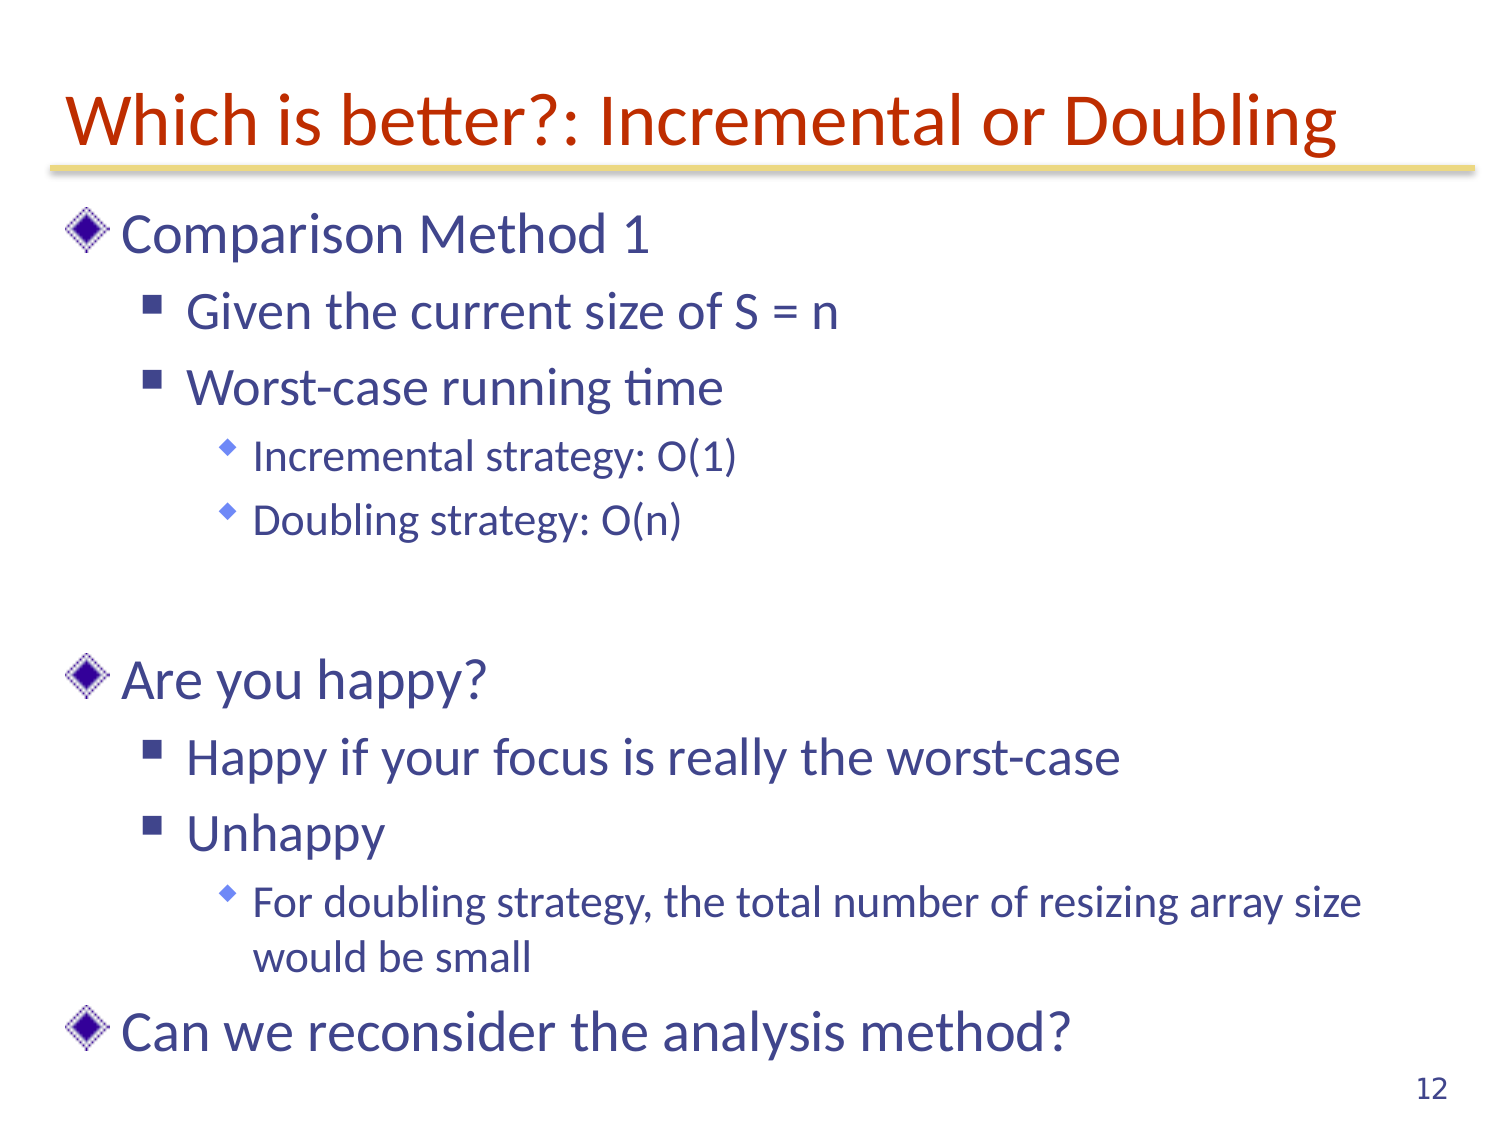

# Which is better?: Incremental or Doubling
Comparison Method 1
Given the current size of S = n
Worst-case running time
Incremental strategy: O(1)
Doubling strategy: O(n)

Are you happy?
Happy if your focus is really the worst-case
Unhappy
For doubling strategy, the total number of resizing array size would be small
Can we reconsider the analysis method?
12